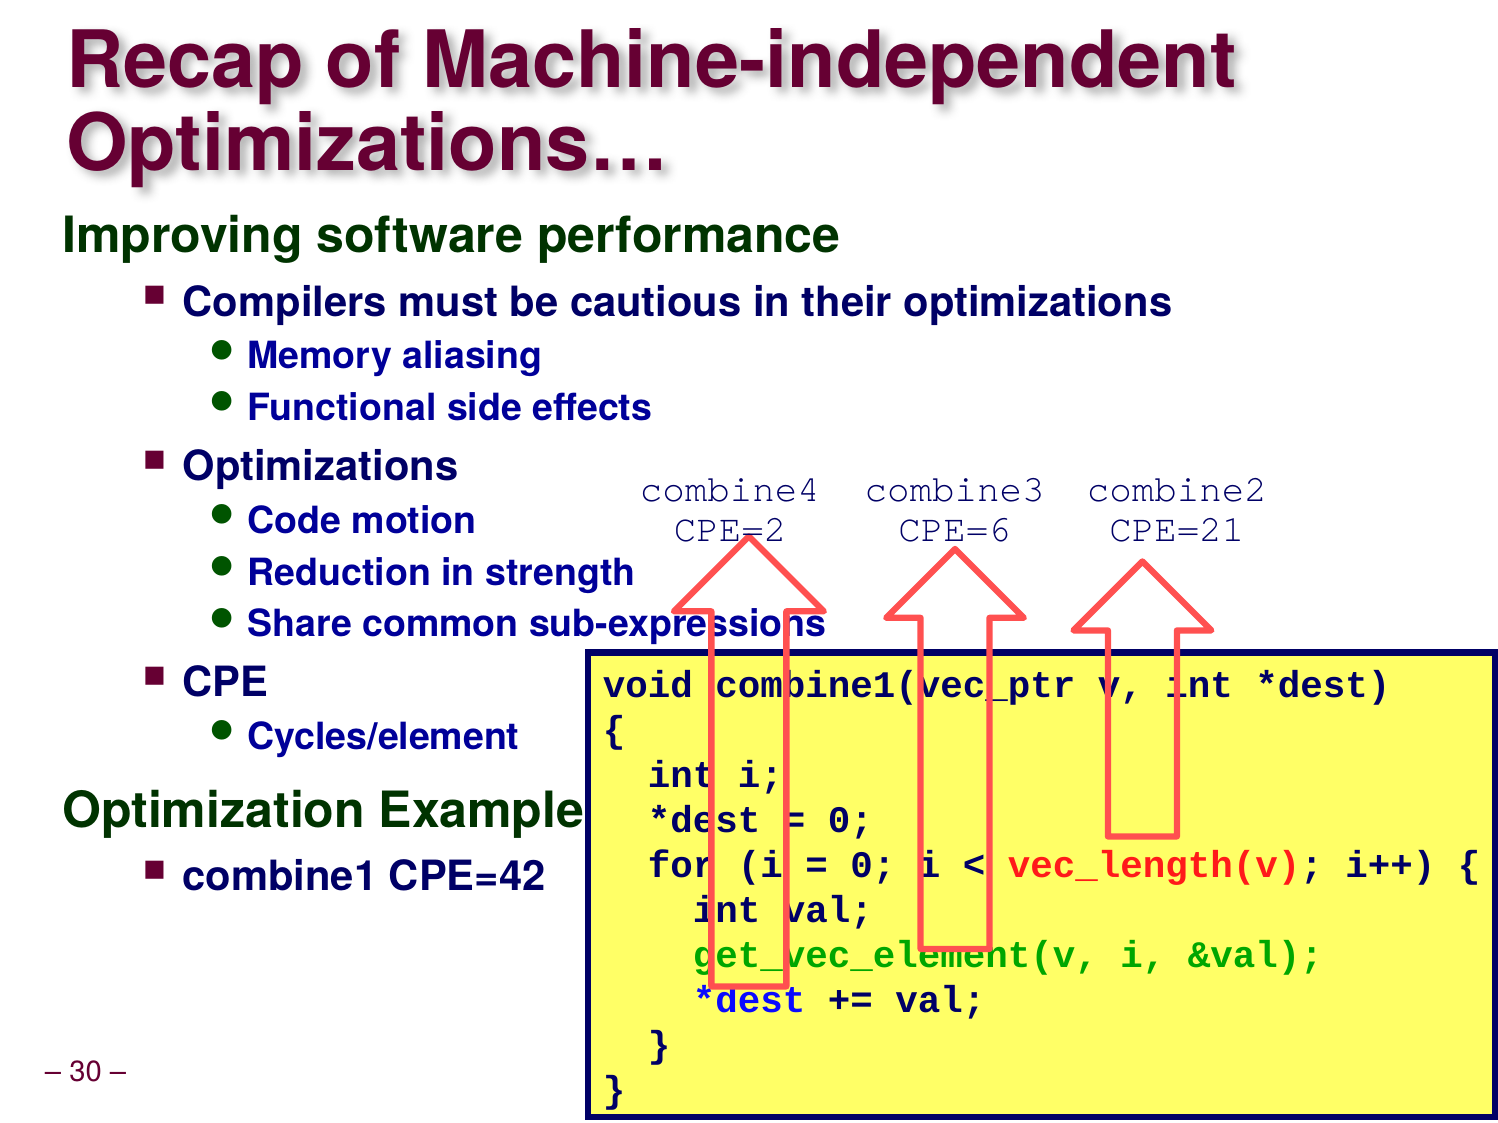

# Recap of Machine-independent Optimizations…
Improving software performance
Compilers must be cautious in their optimizations
Memory aliasing
Functional side effects
Optimizations
Code motion
Reduction in strength
Share common sub-expressions
CPE
Cycles/element
Optimization Example:
combine1 CPE=42
combine2
CPE=21

combine4
CPE=2

combine3
CPE=6

void combine1(vec_ptr v, int *dest)
{
  int i;
  *dest = 0;
  for (i = 0; i < vec_length(v); i++) {
    int val;
    get_vec_element(v, i, &val);
    *dest += val;
  }
}